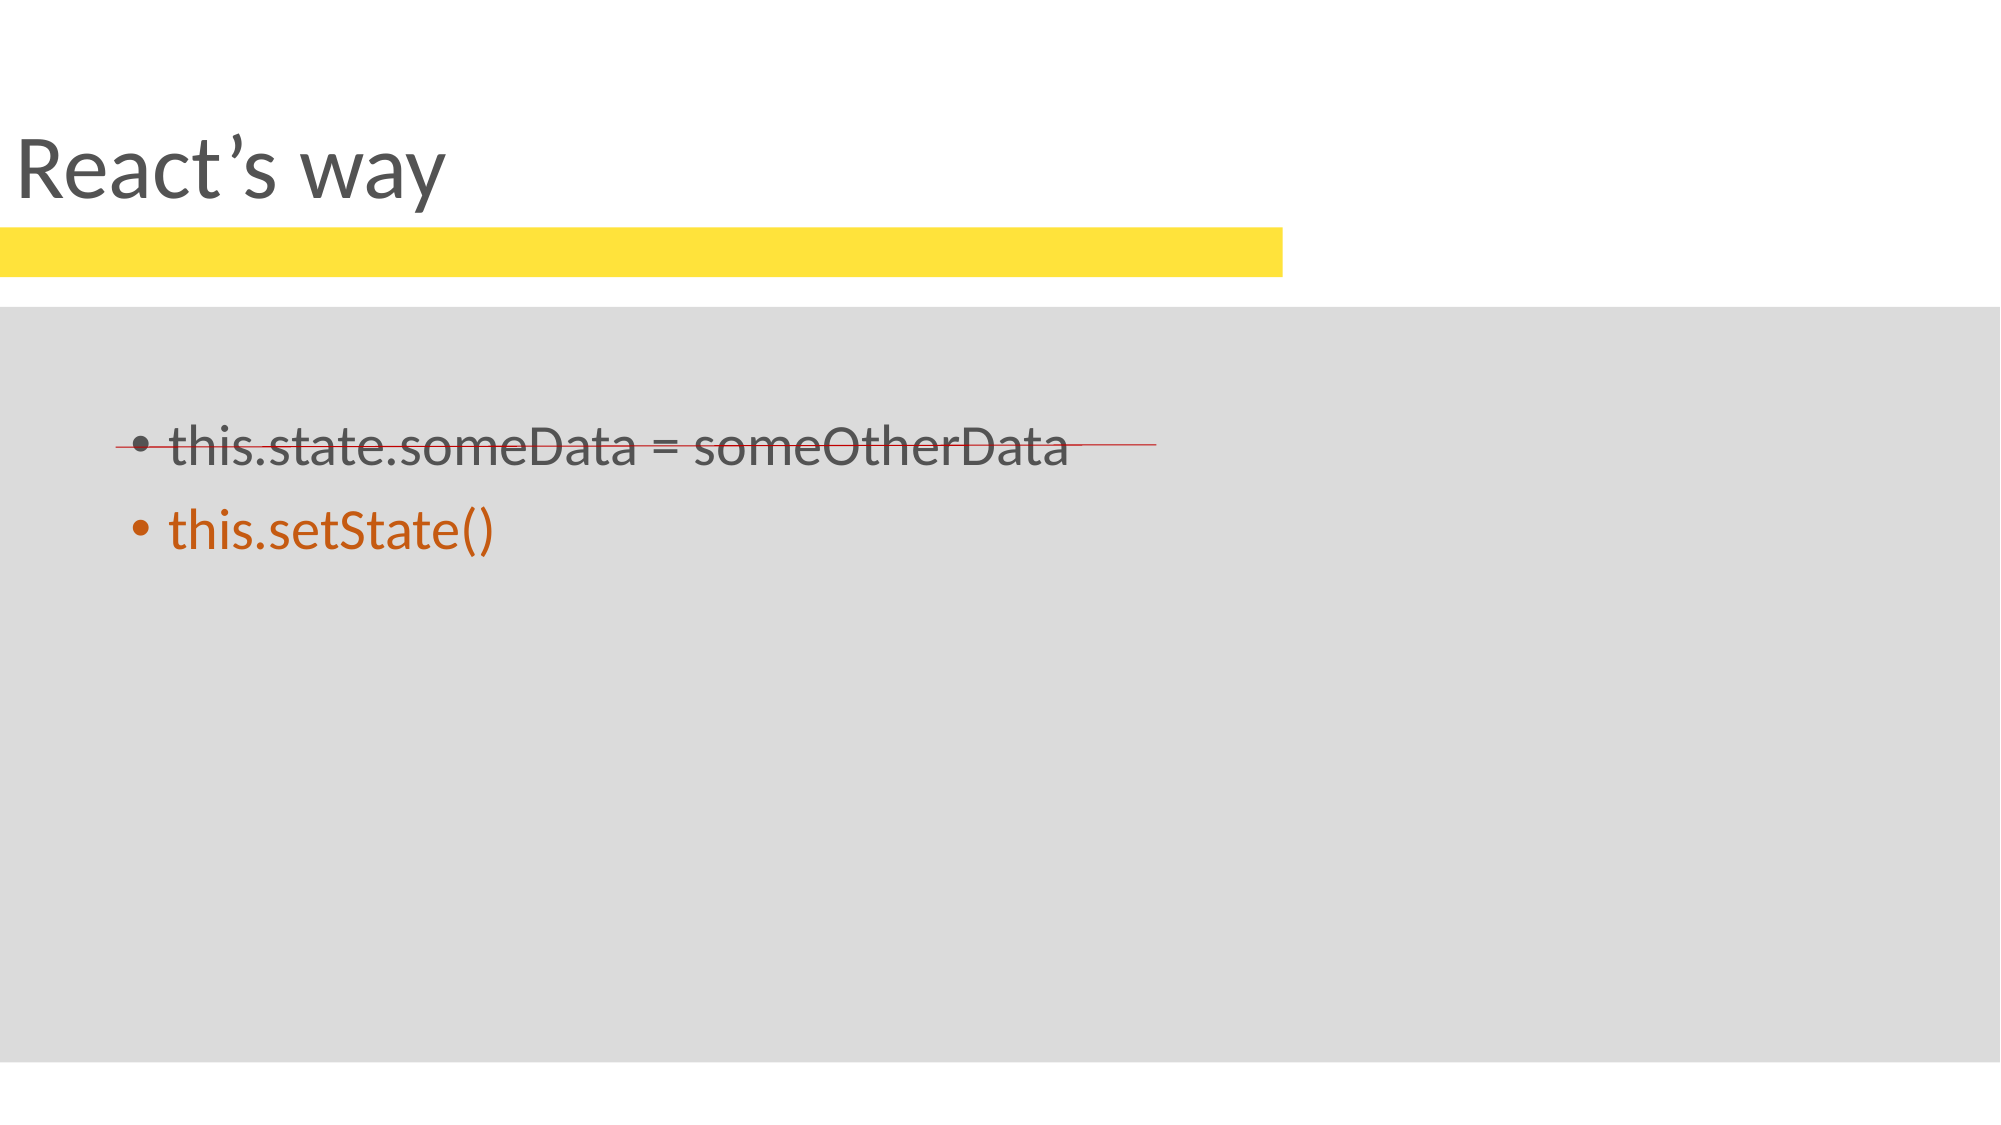

# React’s way

this.state.someData = someOtherData
this.setState()